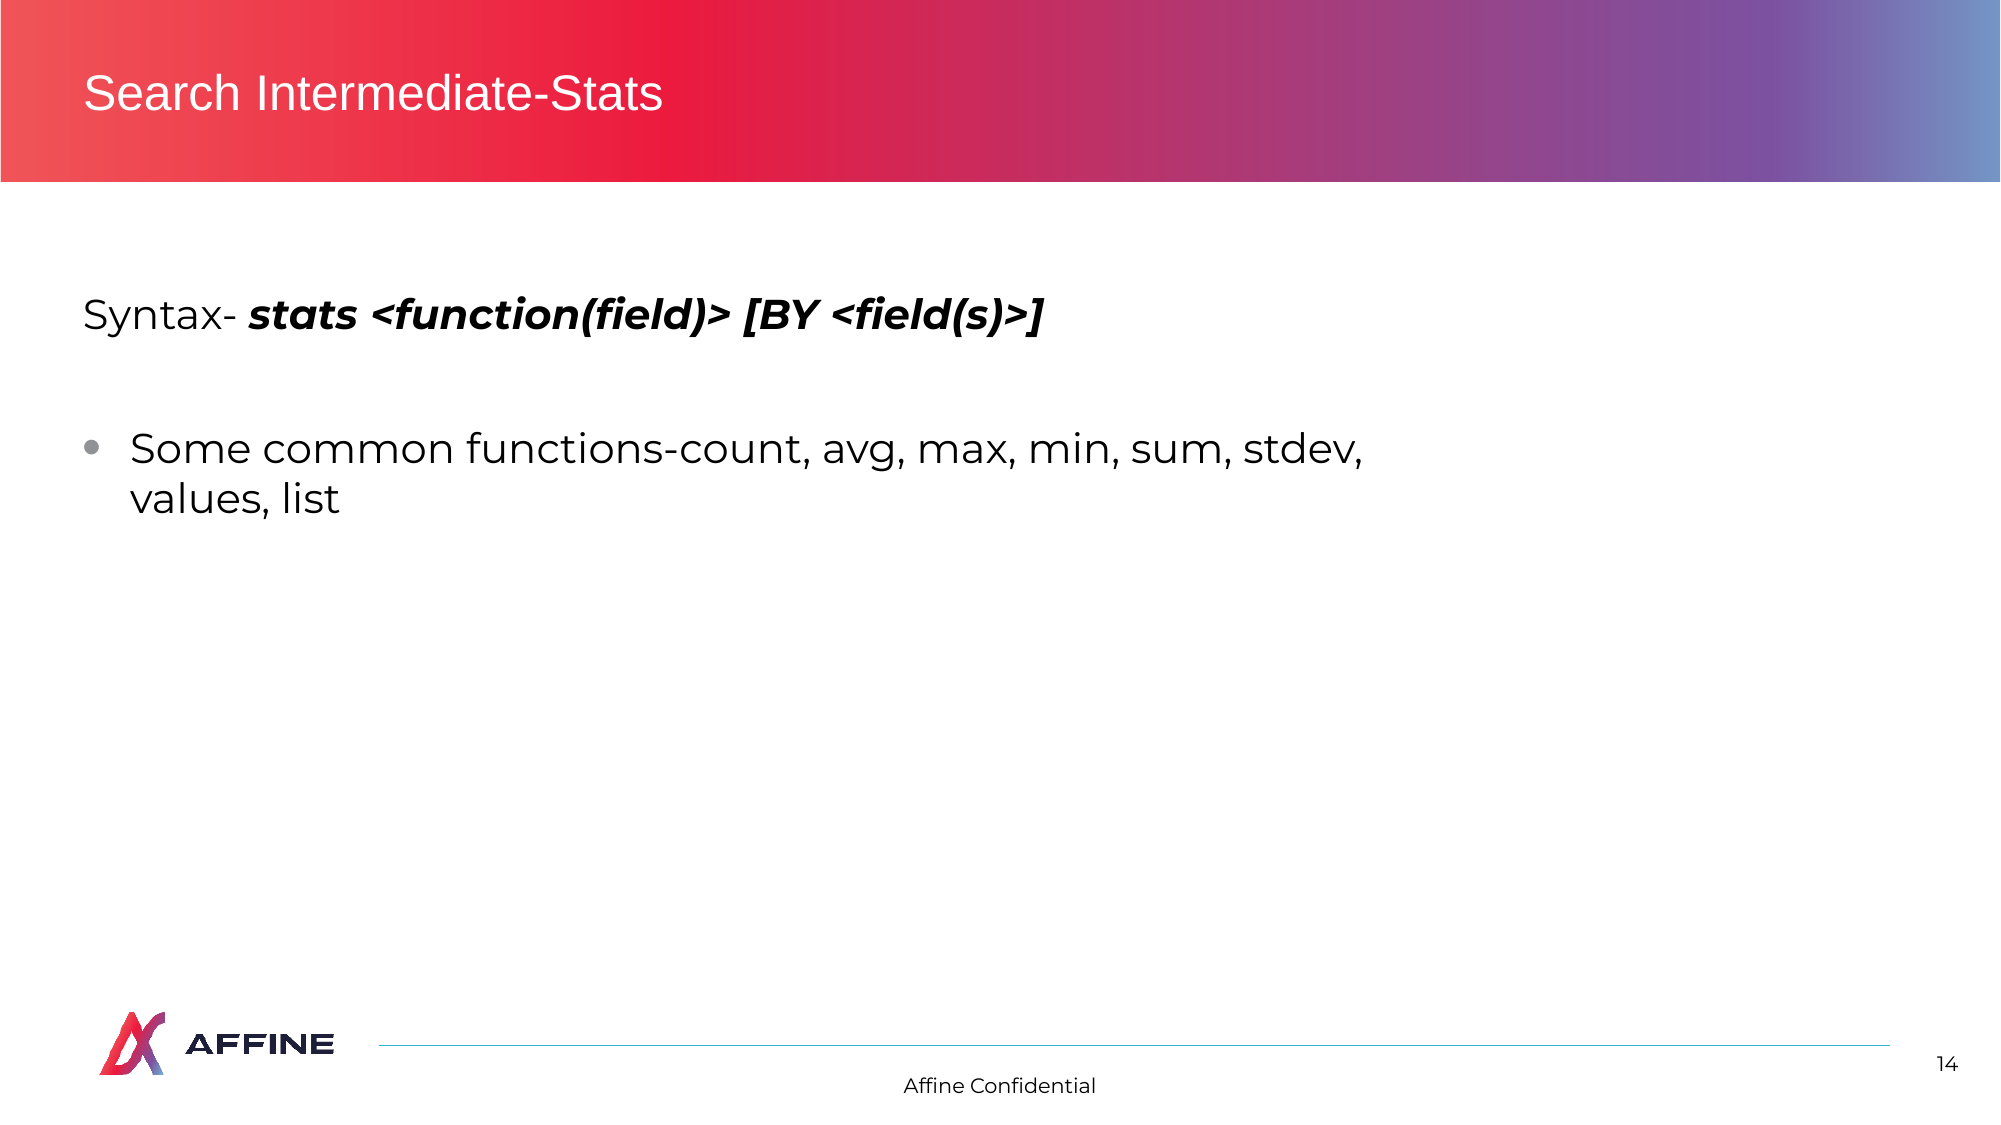

# Search Intermediate-Stats
Syntax- stats <function(field)> [BY <field(s)>]

Some common functions-count, avg, max, min, sum, stdev, values, list

14